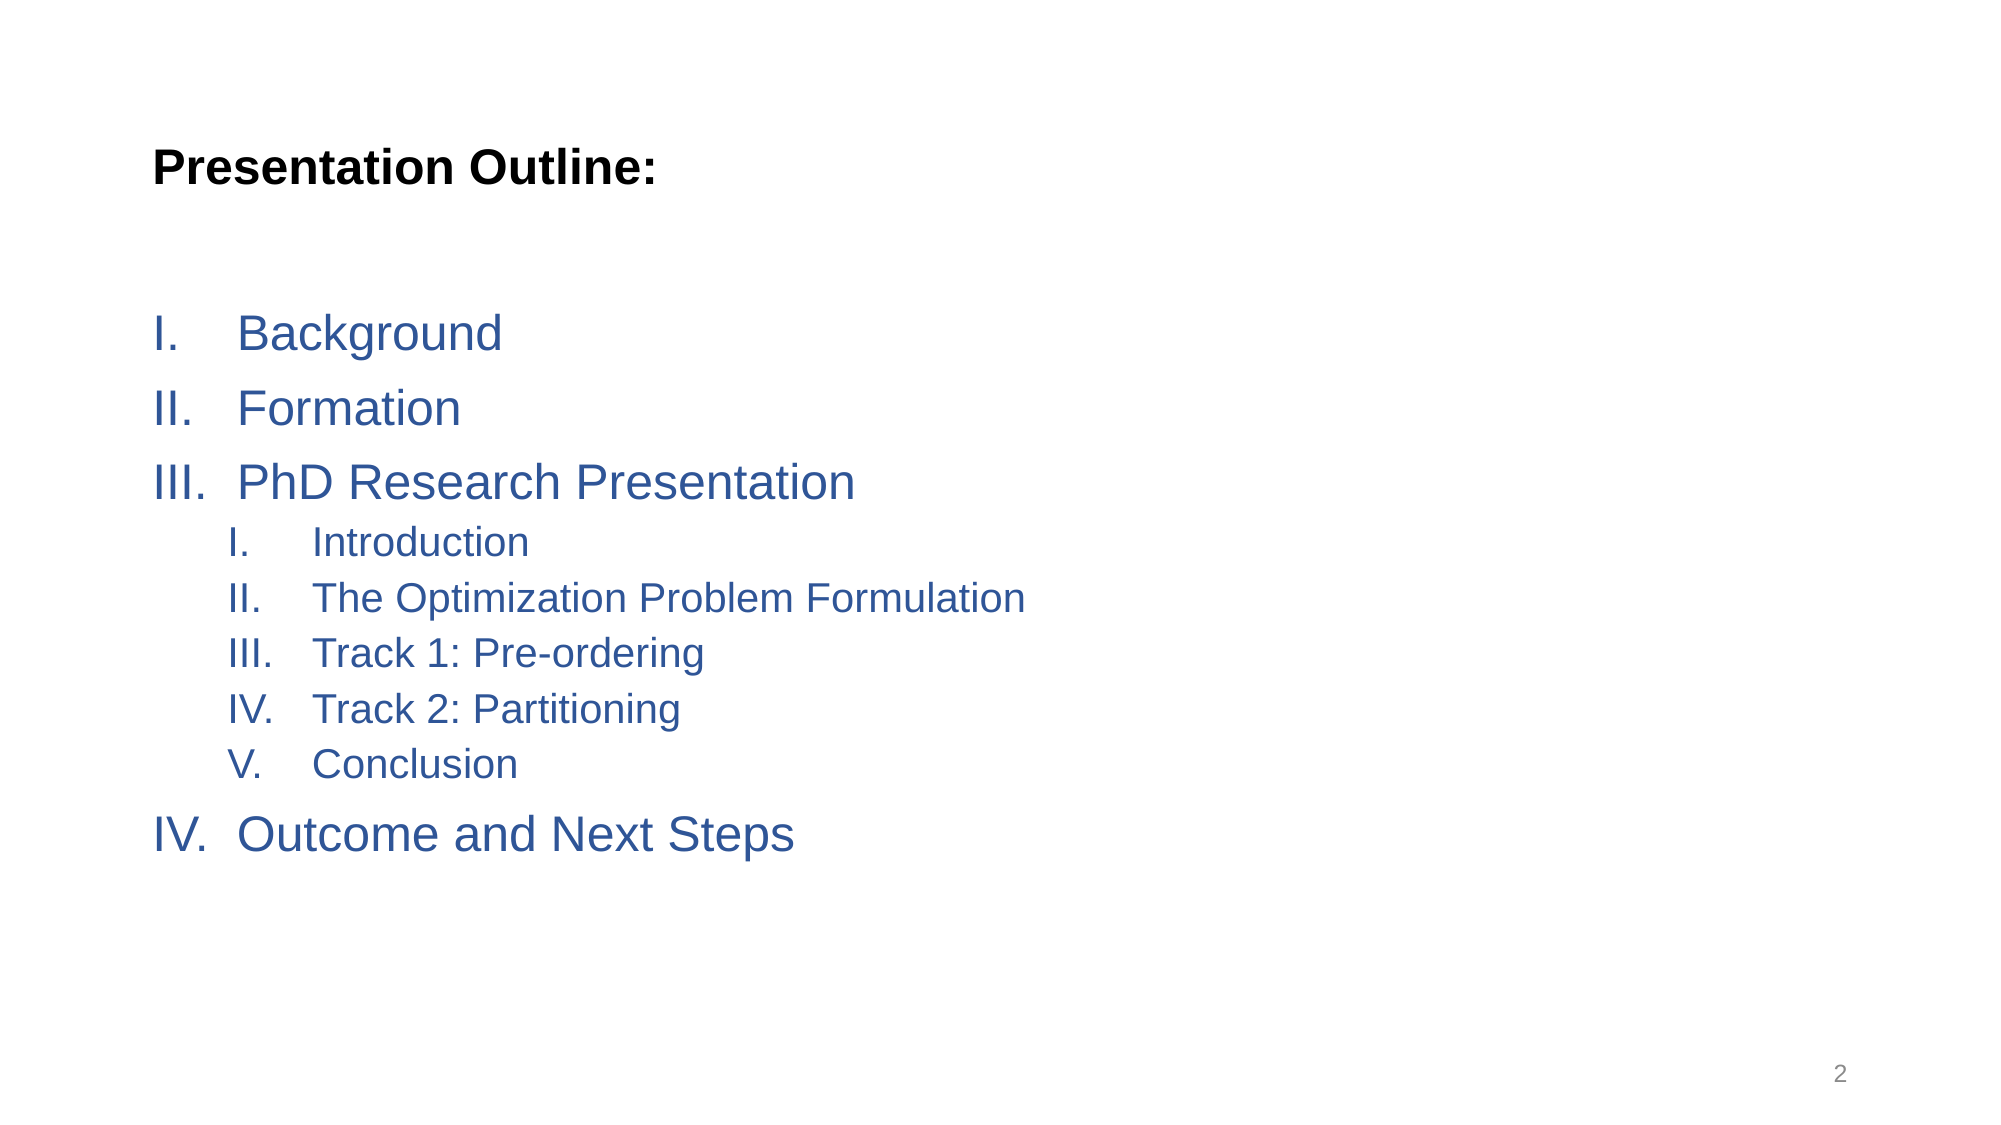

# Presentation Outline:
Background
Formation
PhD Research Presentation
Introduction
The Optimization Problem Formulation
Track 1: Pre-ordering
Track 2: Partitioning
Conclusion
Outcome and Next Steps

2